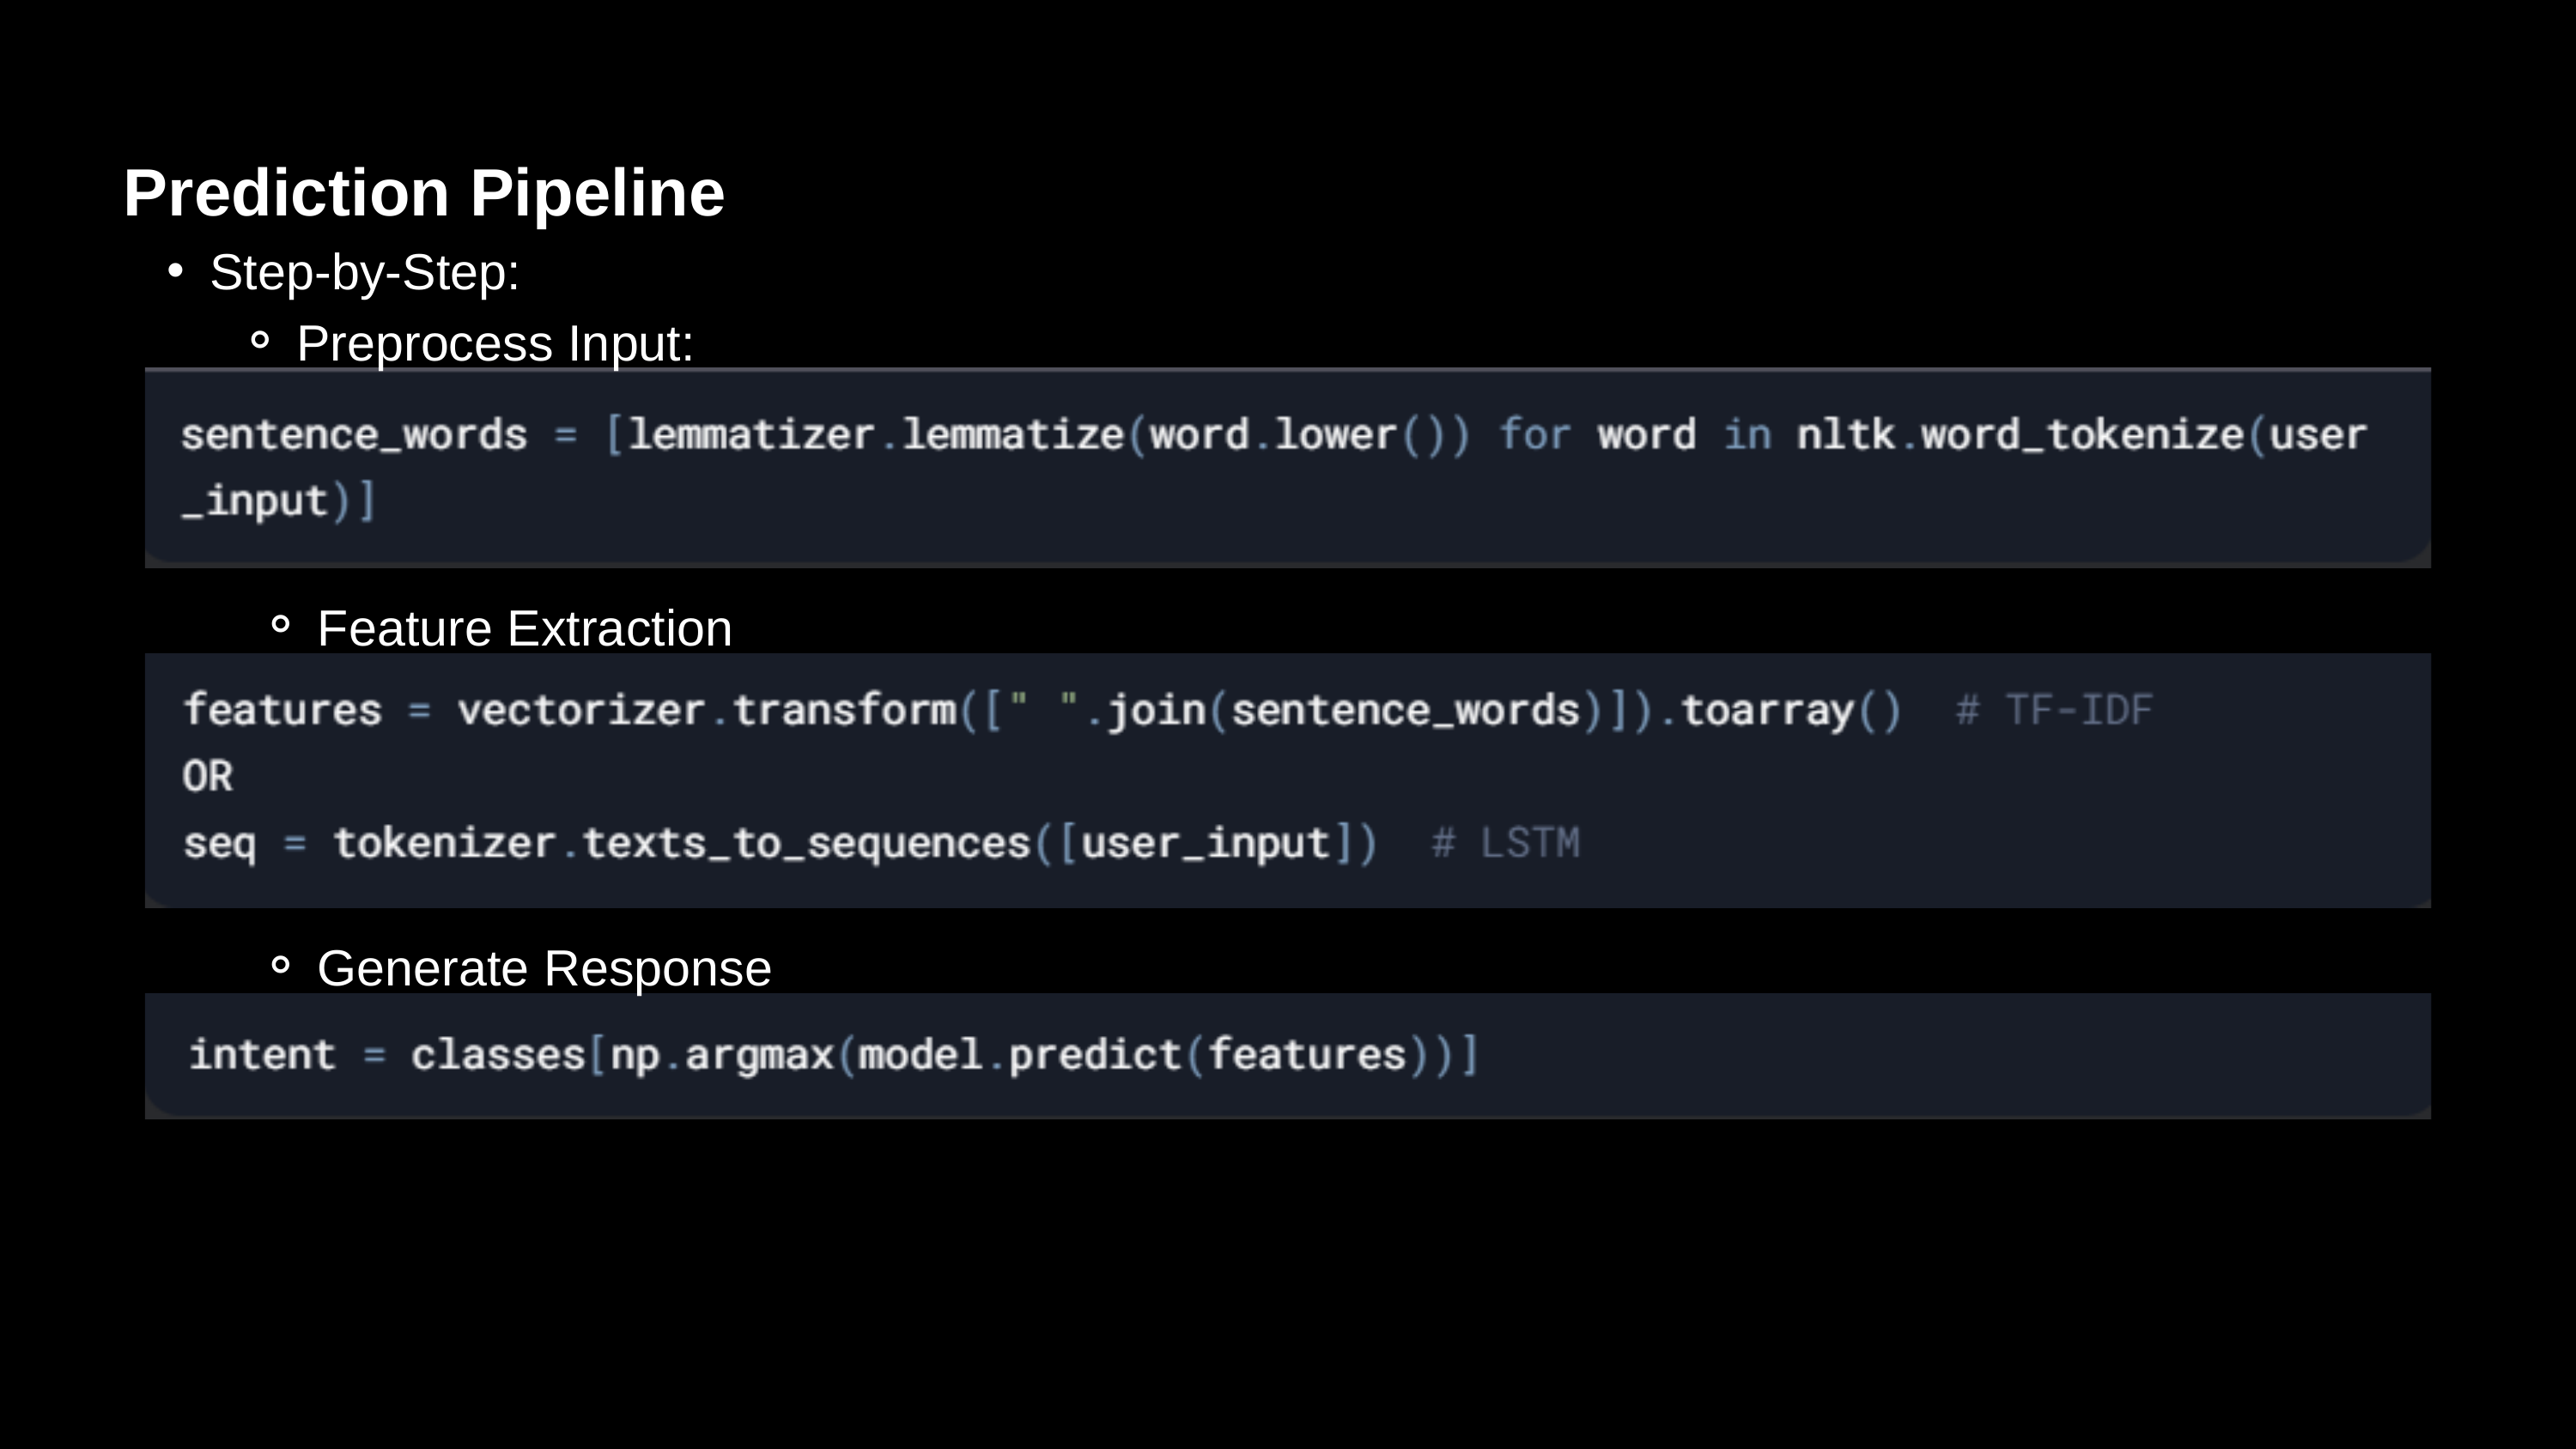

Prediction Pipeline
Step-by-Step:
Preprocess Input:

Feature Extraction

Generate Response